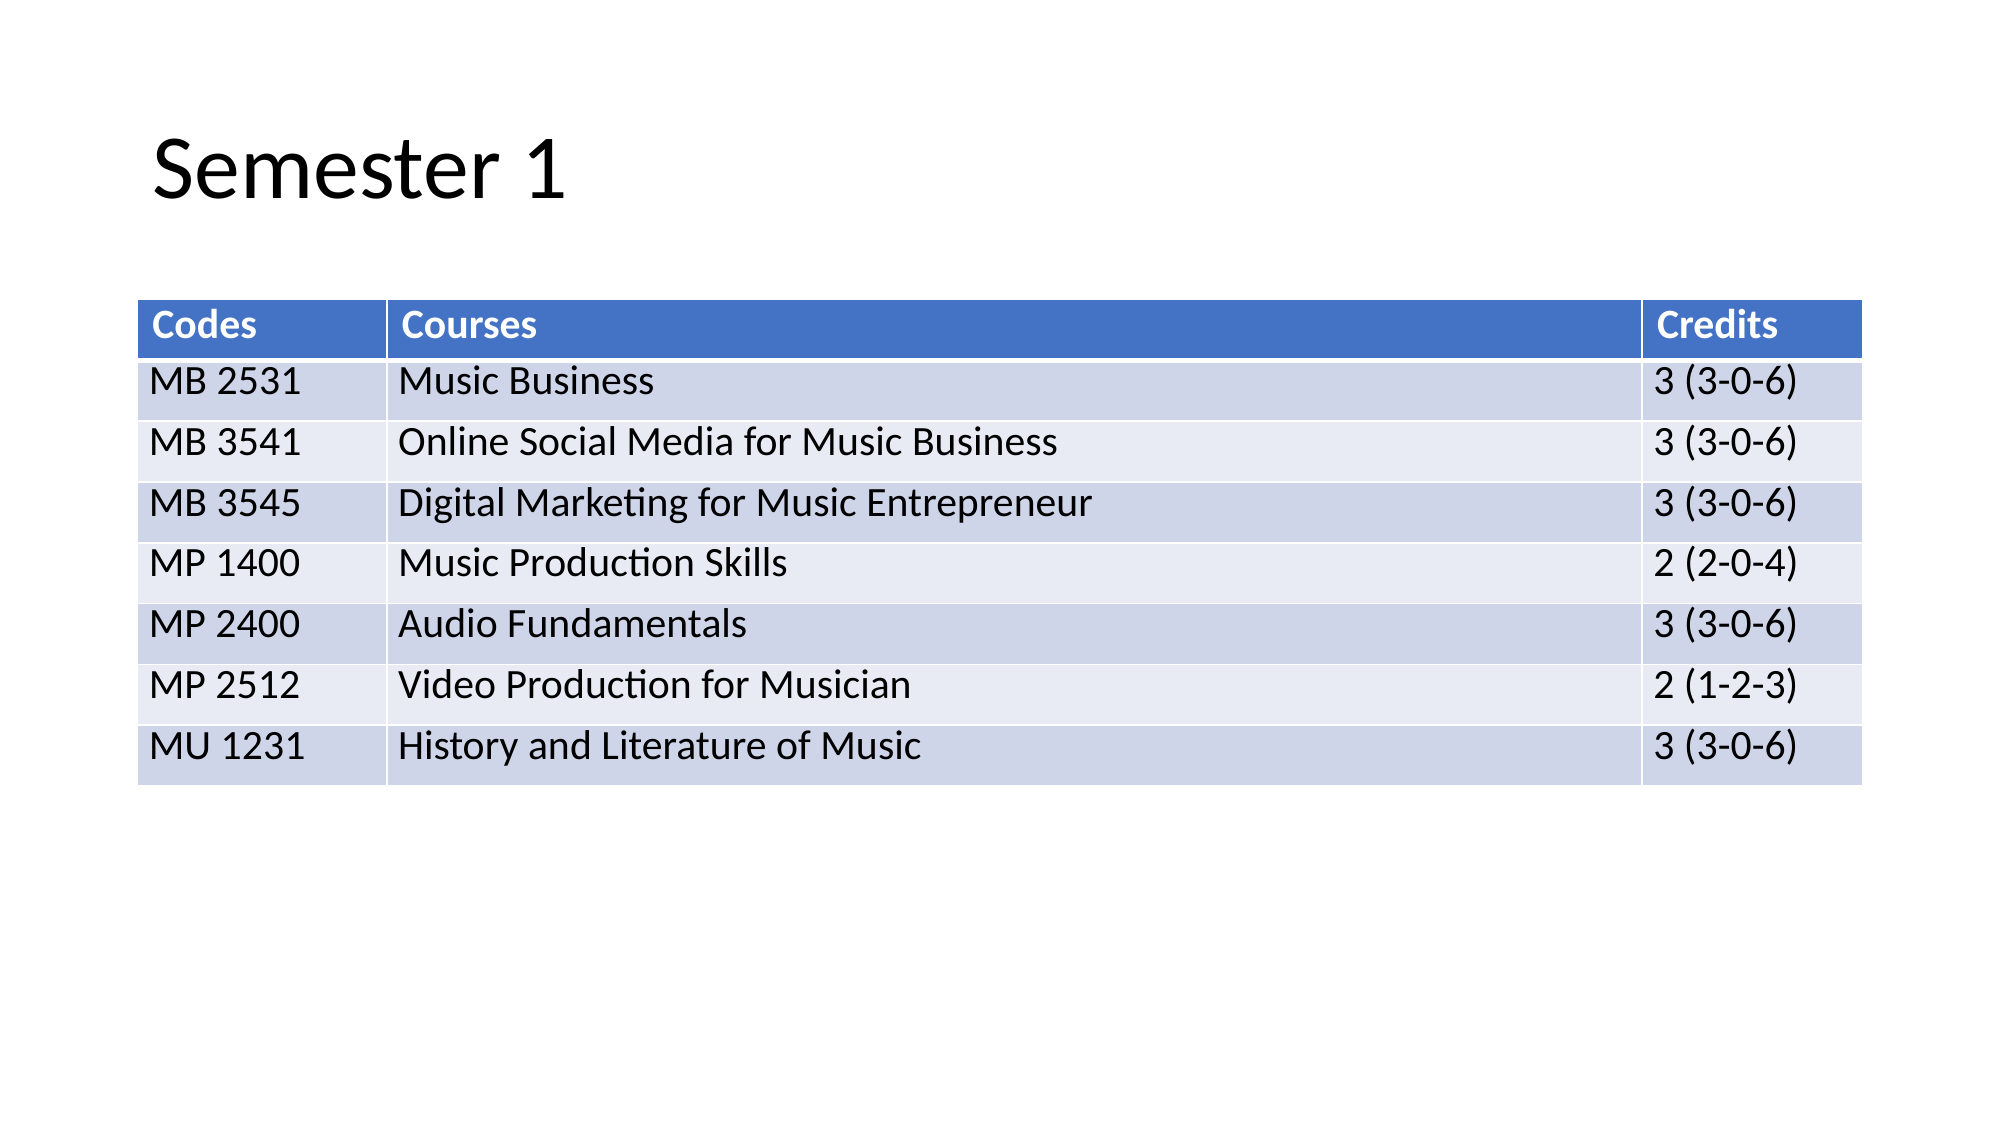

# Semester 1
| Codes | Courses | Credits |
| --- | --- | --- |
| MB 2531 | Music Business | 3 (3-0-6) |
| MB 3541 | Online Social Media for Music Business | 3 (3-0-6) |
| MB 3545 | Digital Marketing for Music Entrepreneur | 3 (3-0-6) |
| MP 1400 | Music Production Skills | 2 (2-0-4) |
| MP 2400 | Audio Fundamentals | 3 (3-0-6) |
| MP 2512 | Video Production for Musician | 2 (1-2-3) |
| MU 1231 | History and Literature of Music | 3 (3-0-6) |